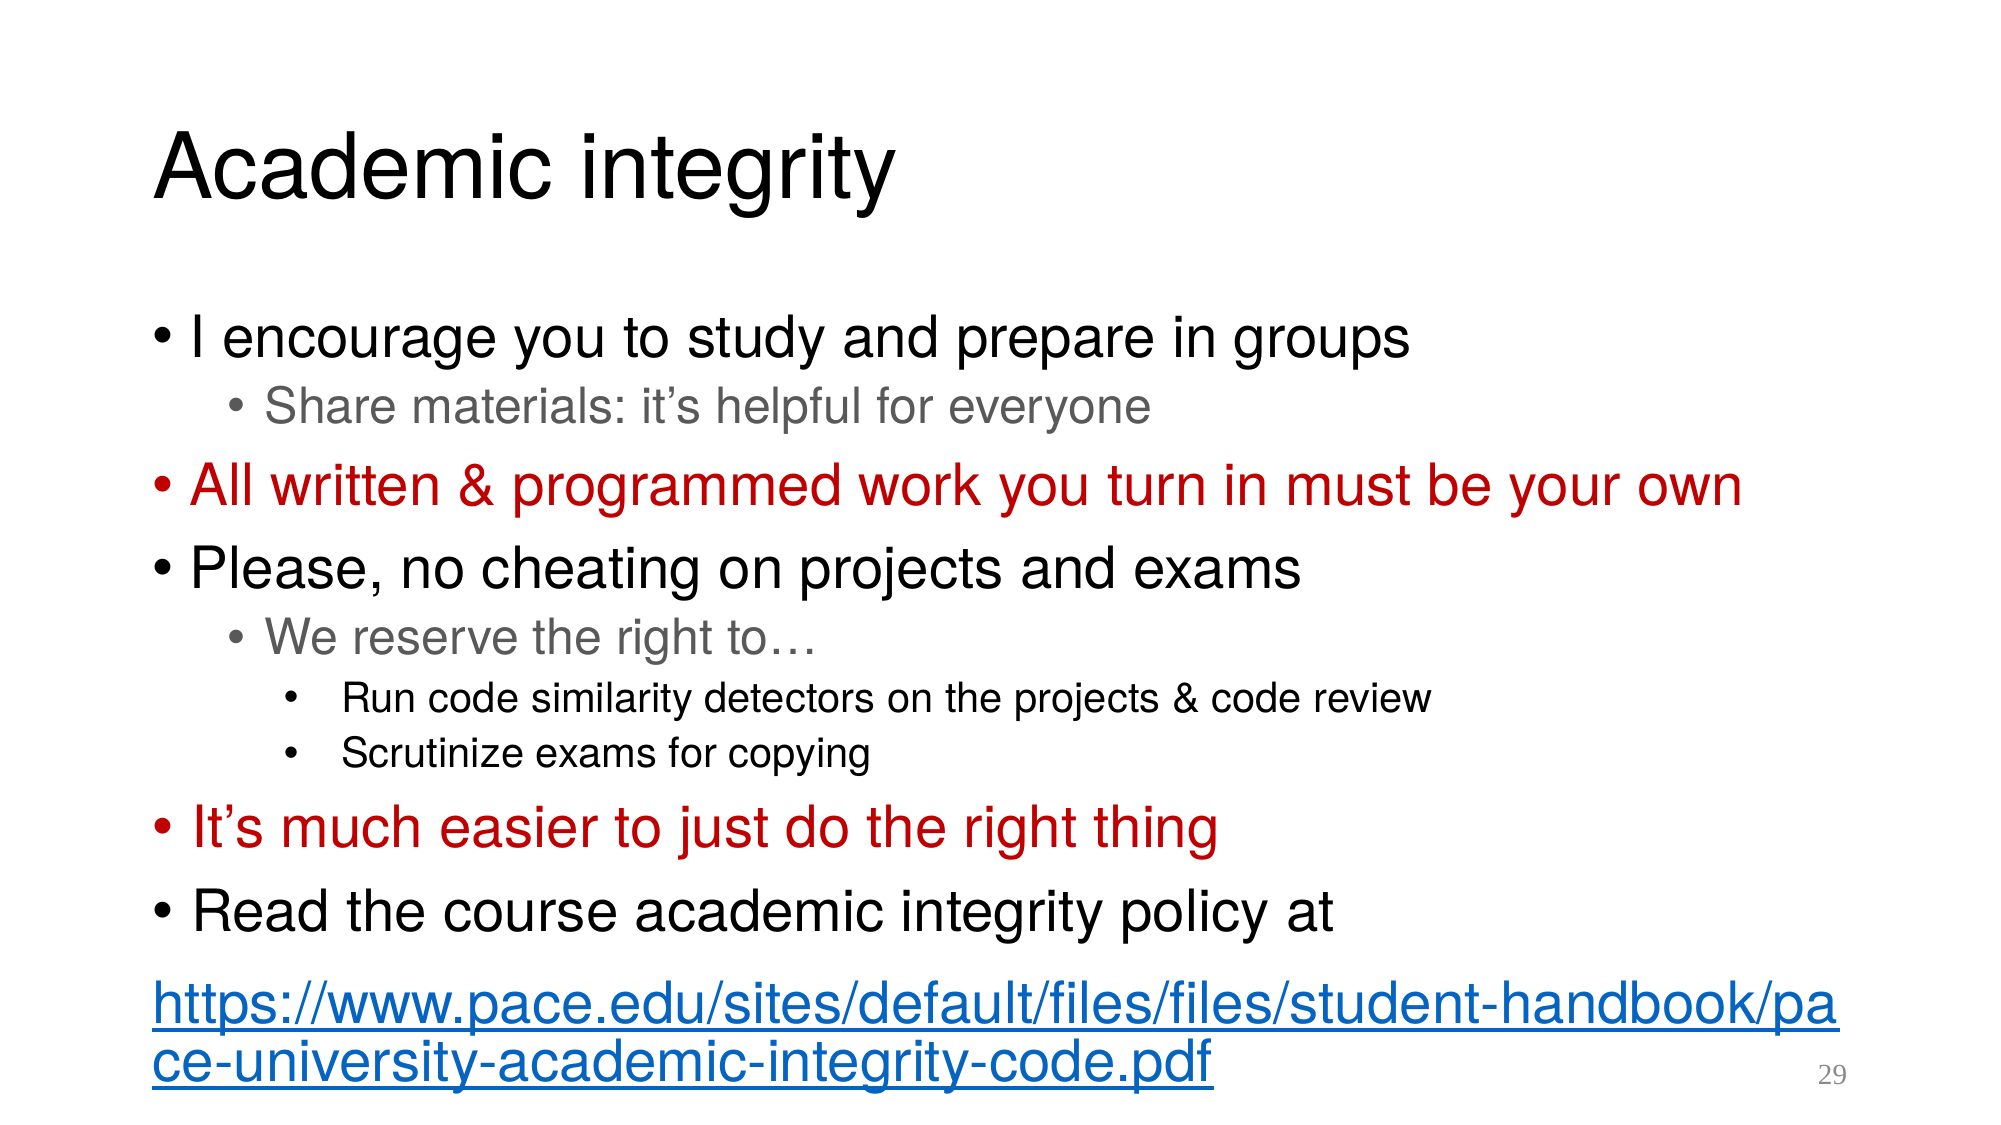

# Academic integrity
I encourage you to study and prepare in groups
Share materials: it’s helpful for everyone
All written & programmed work you turn in must be your own
Please, no cheating on projects and exams
We reserve the right to…
Run code similarity detectors on the projects & code review
Scrutinize exams for copying
It’s much easier to just do the right thing
Read the course academic integrity policy at
https://www.pace.edu/sites/default/files/files/student-handbook/pace-university-academic-integrity-code.pdf

29